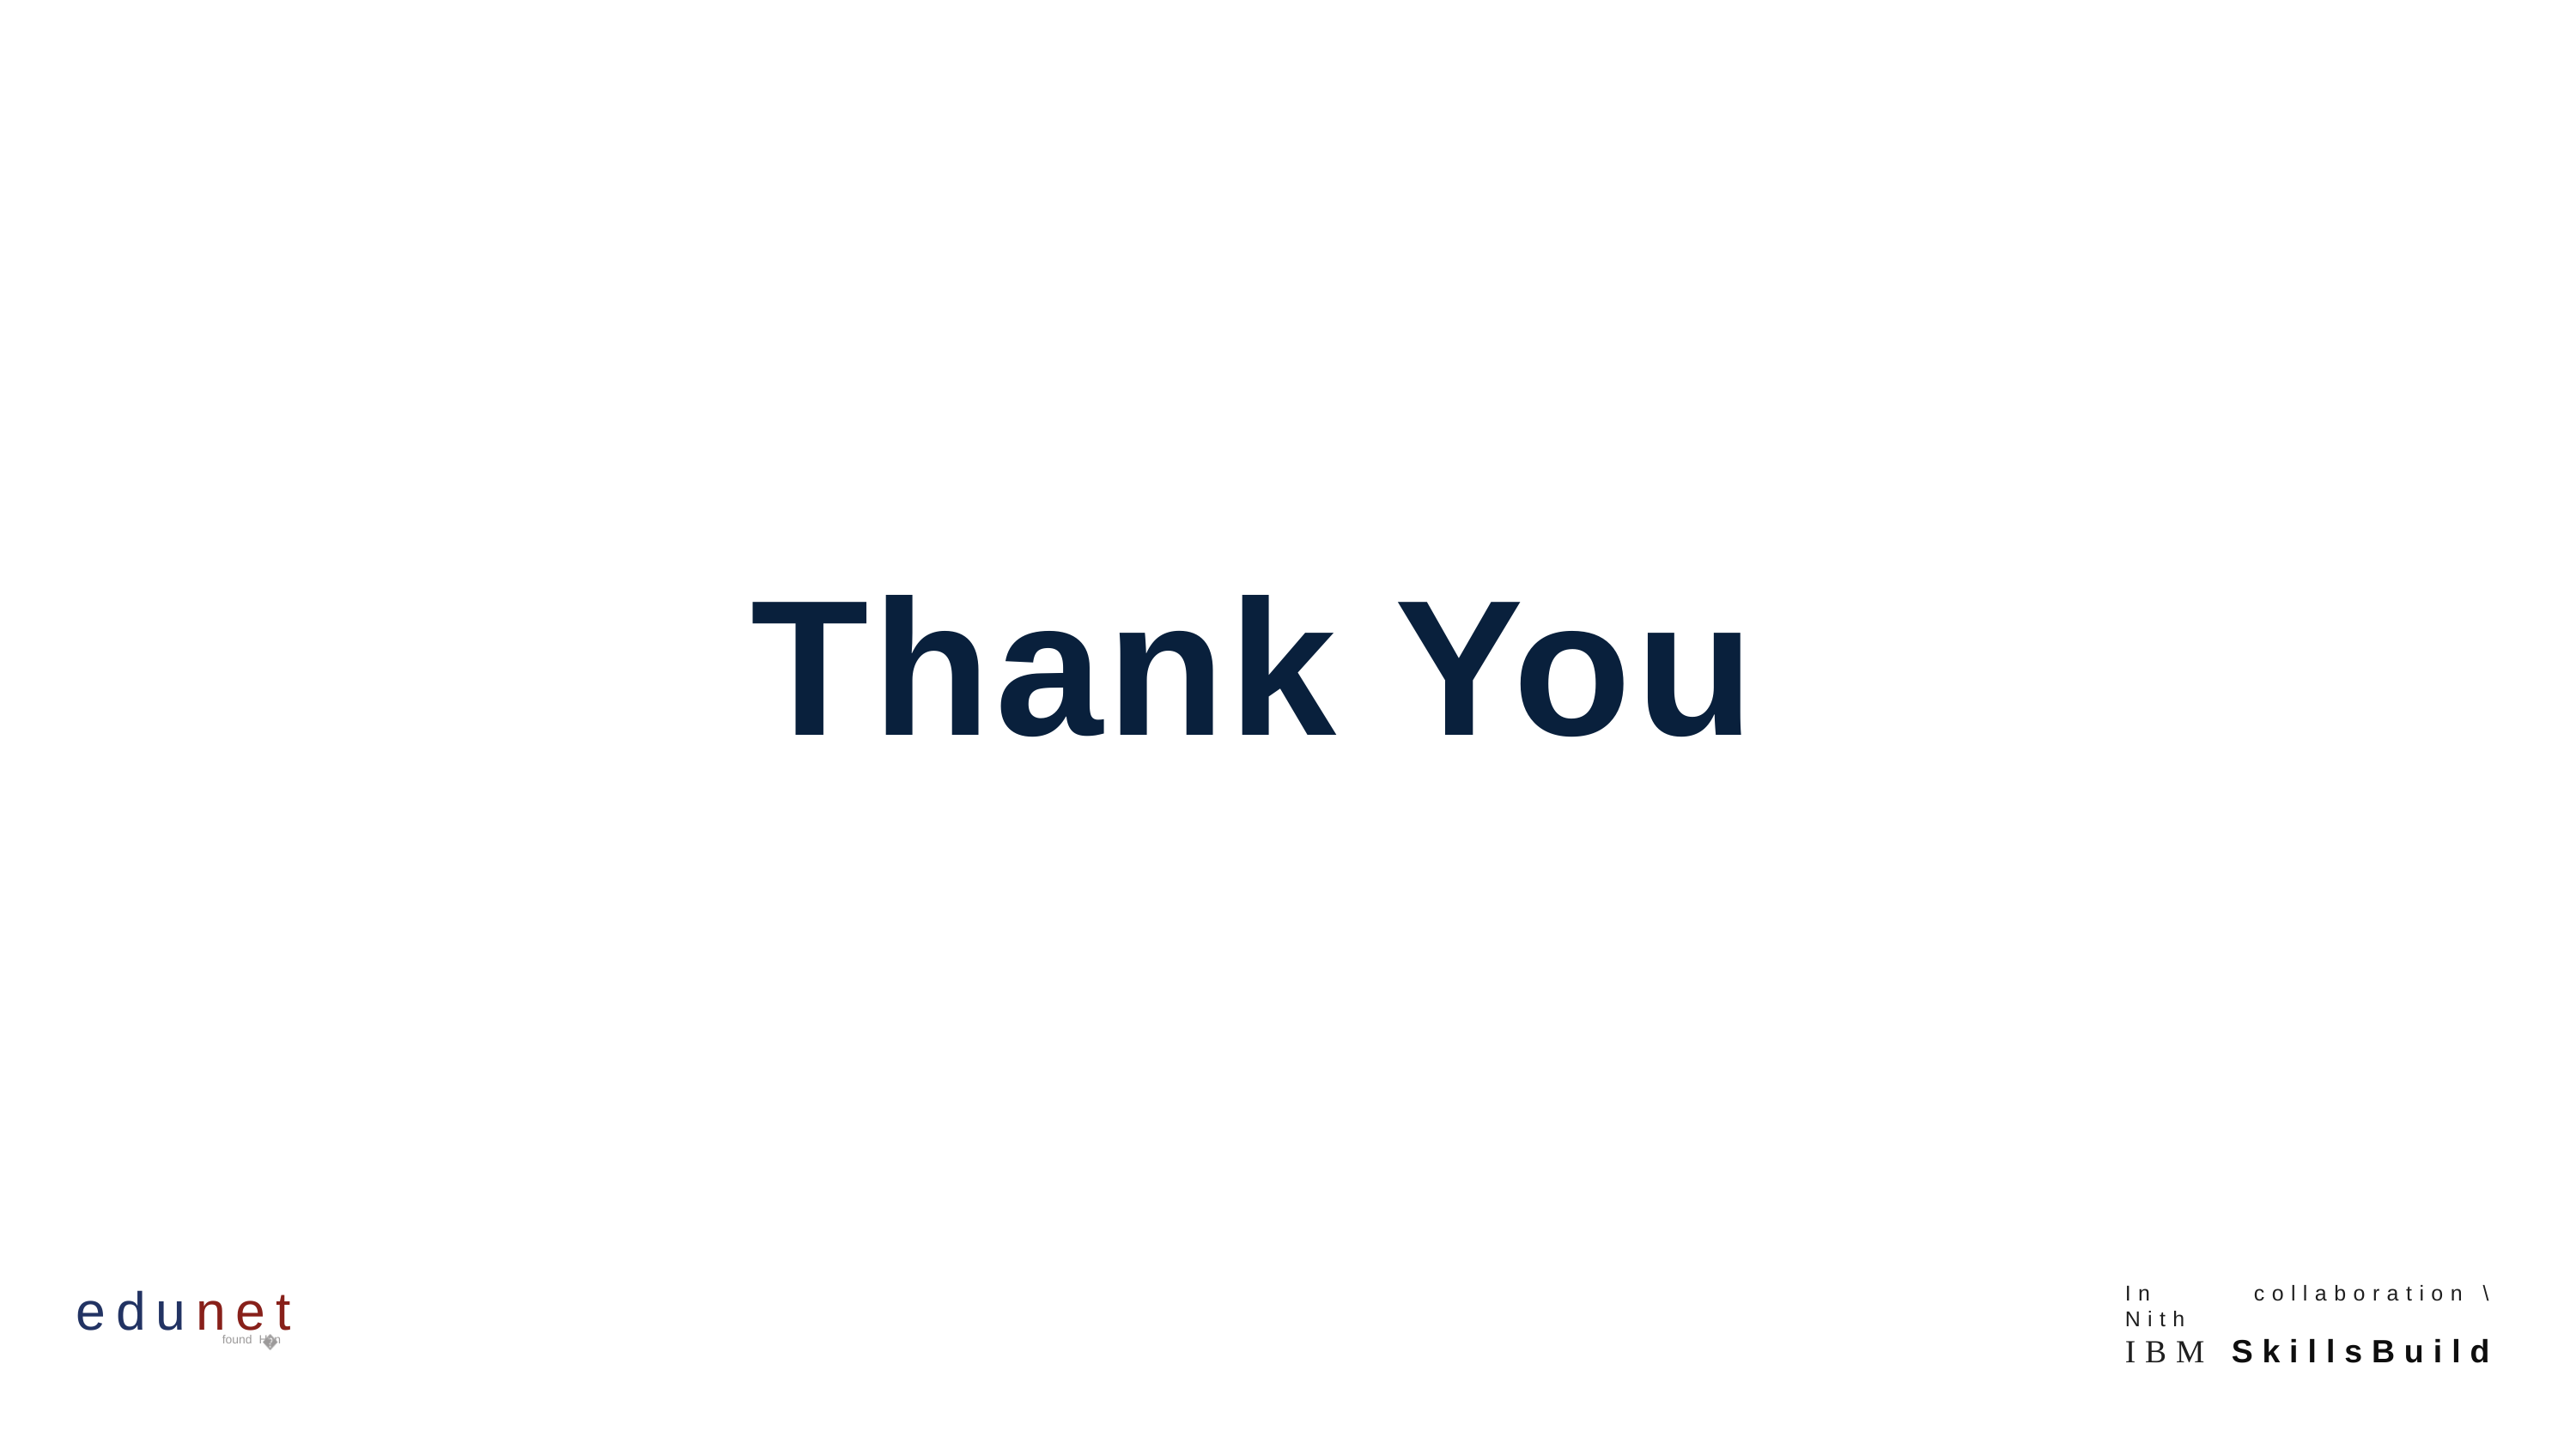

Thank	You
edunet
In	collaboration \Nith
IBM SkillsBuild
found  Hon